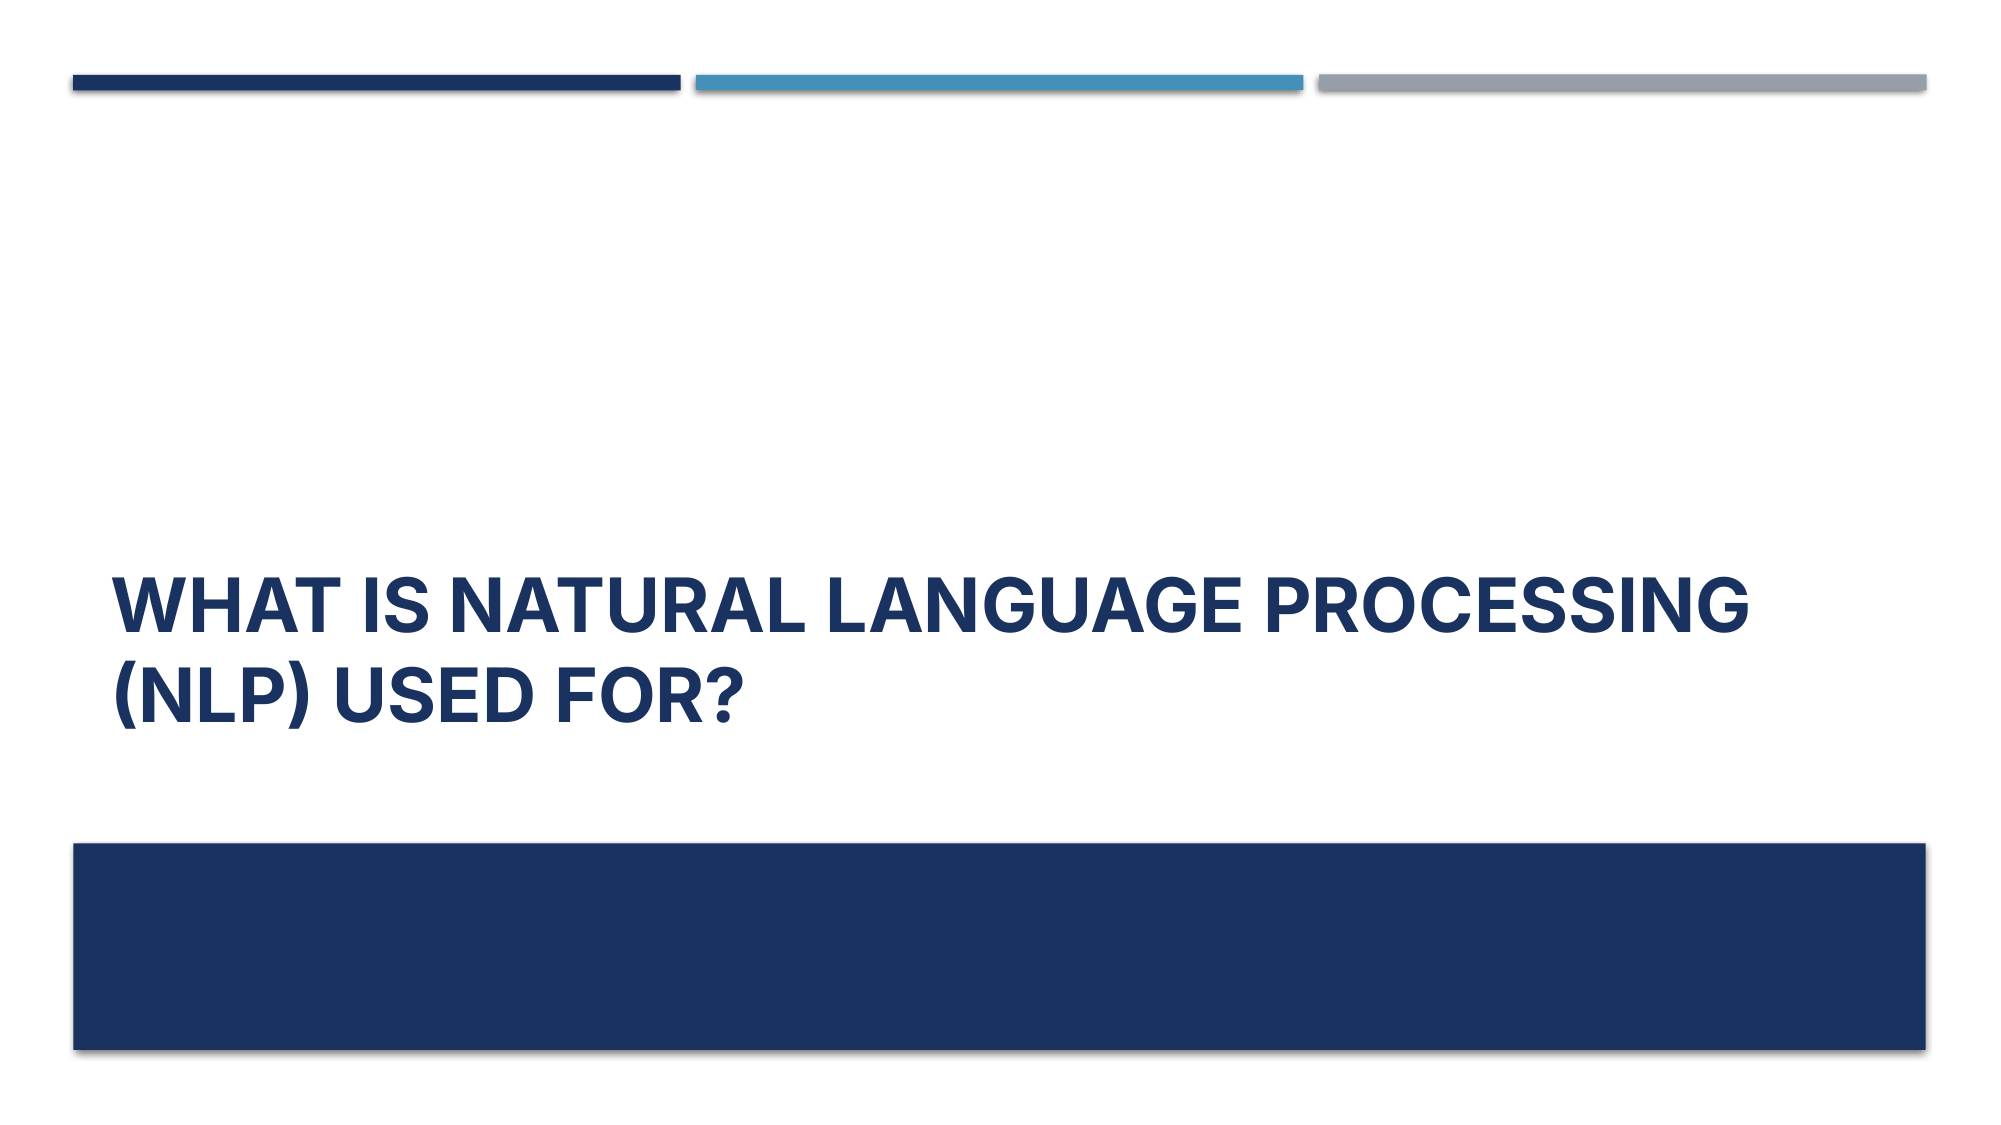

# What is Natural Language Processing (NLP) Used For?